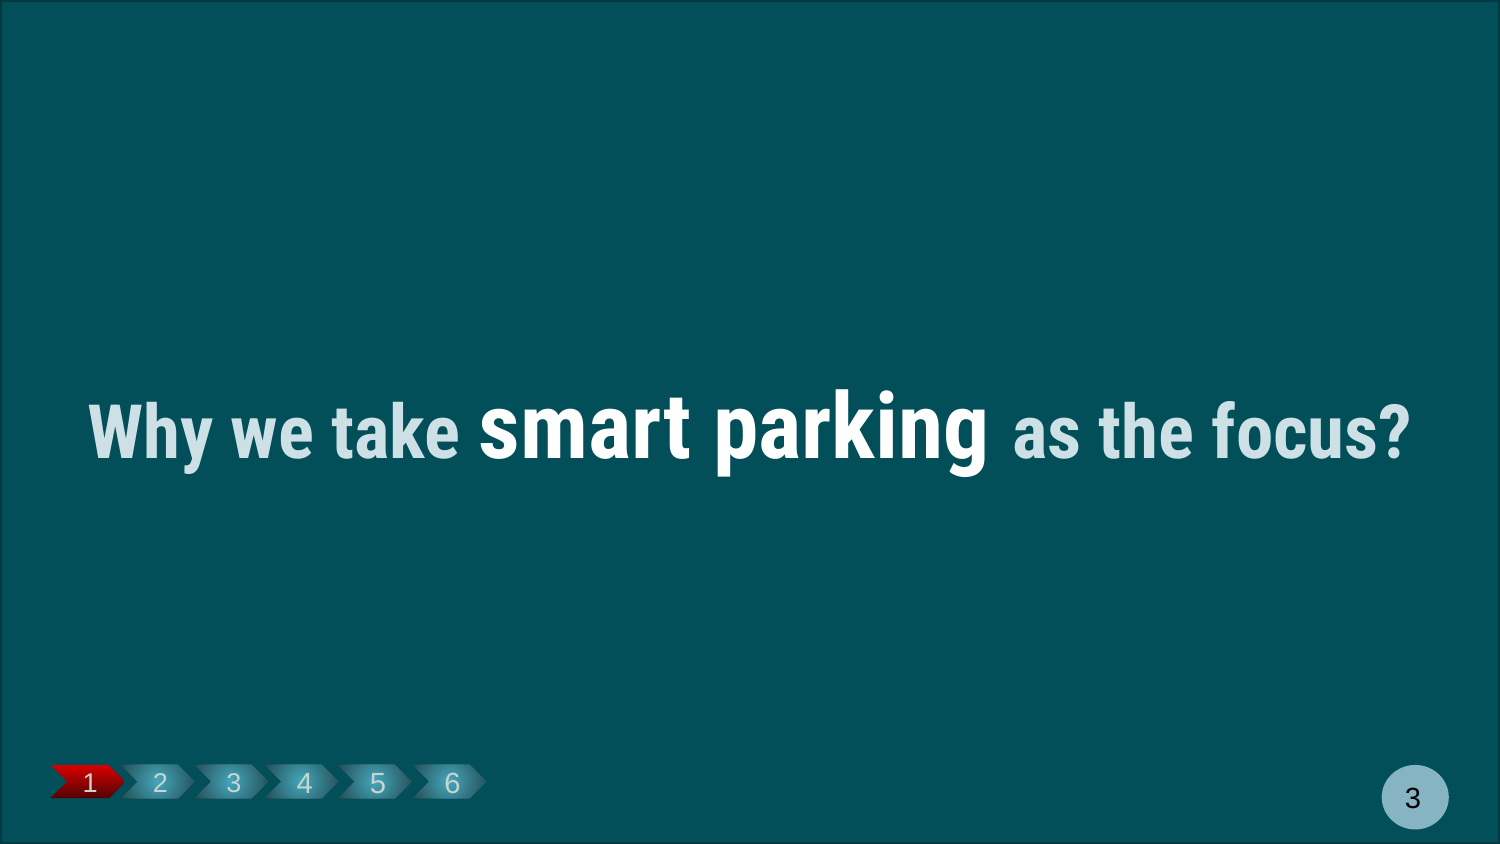

# Why we take smart parking as the focus?
3
1
2
3
4
5
6